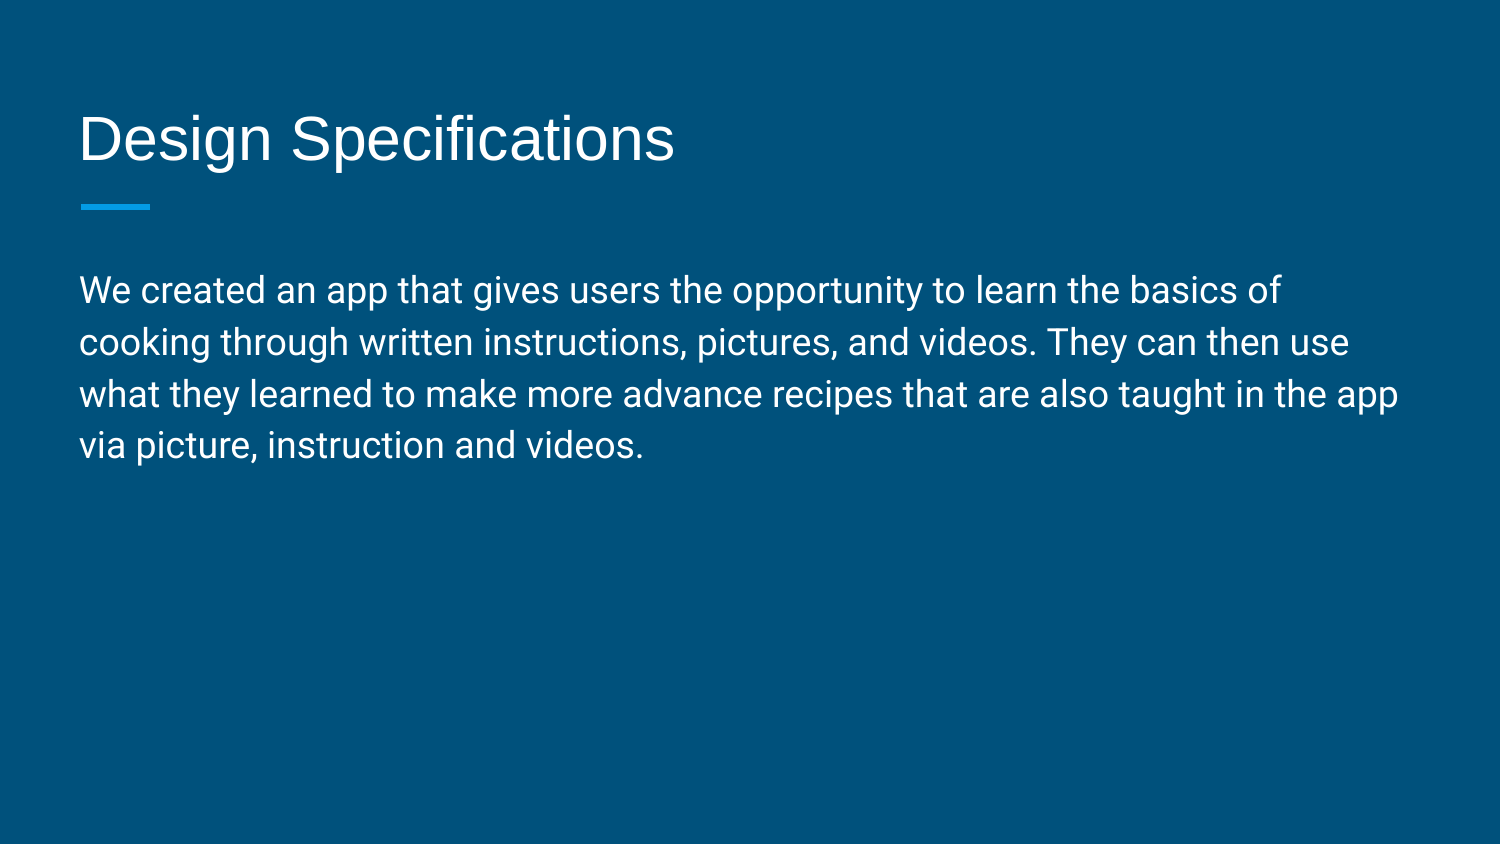

# Design Specifications
We created an app that gives users the opportunity to learn the basics of cooking through written instructions, pictures, and videos. They can then use what they learned to make more advance recipes that are also taught in the app via picture, instruction and videos.